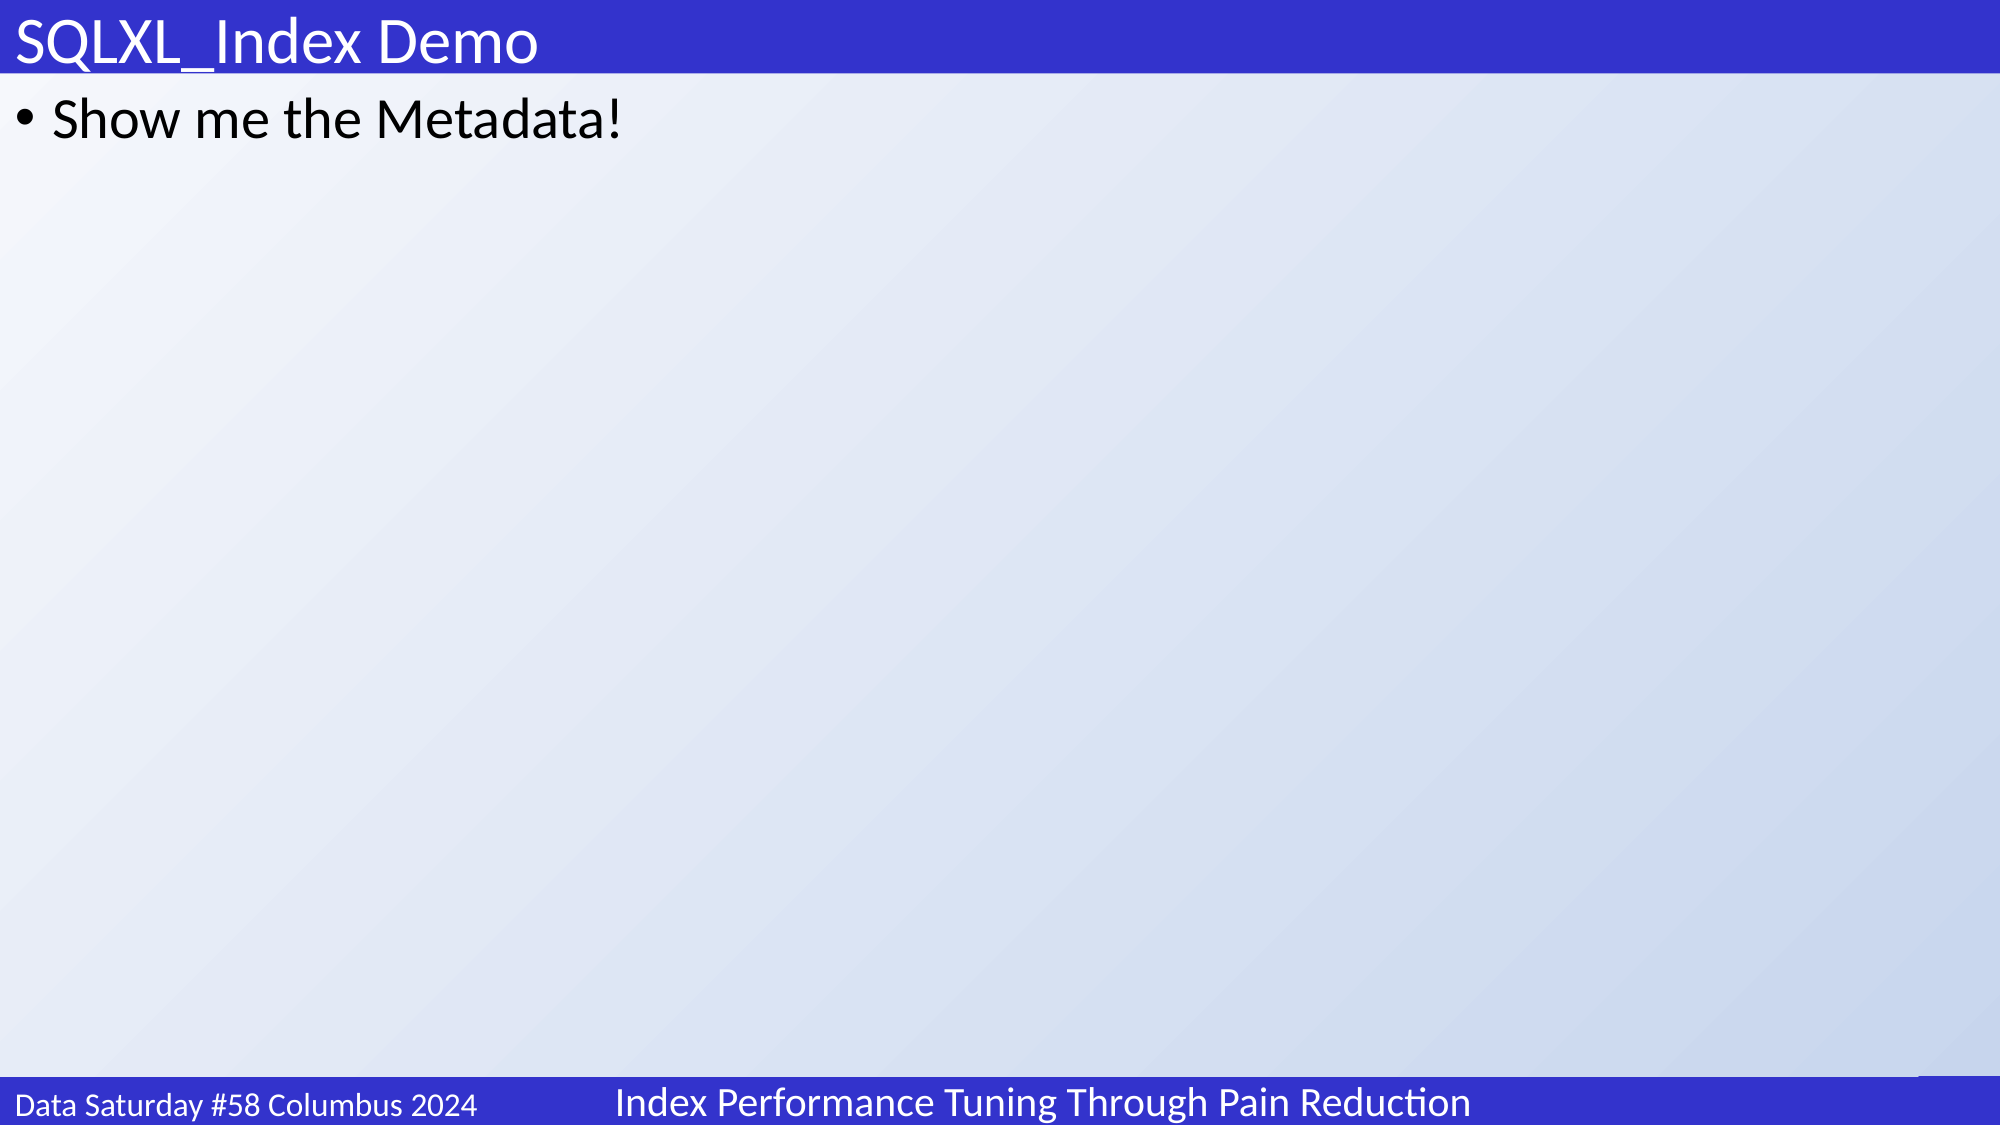

# SQLXL_Index Demo
Show me the Metadata!